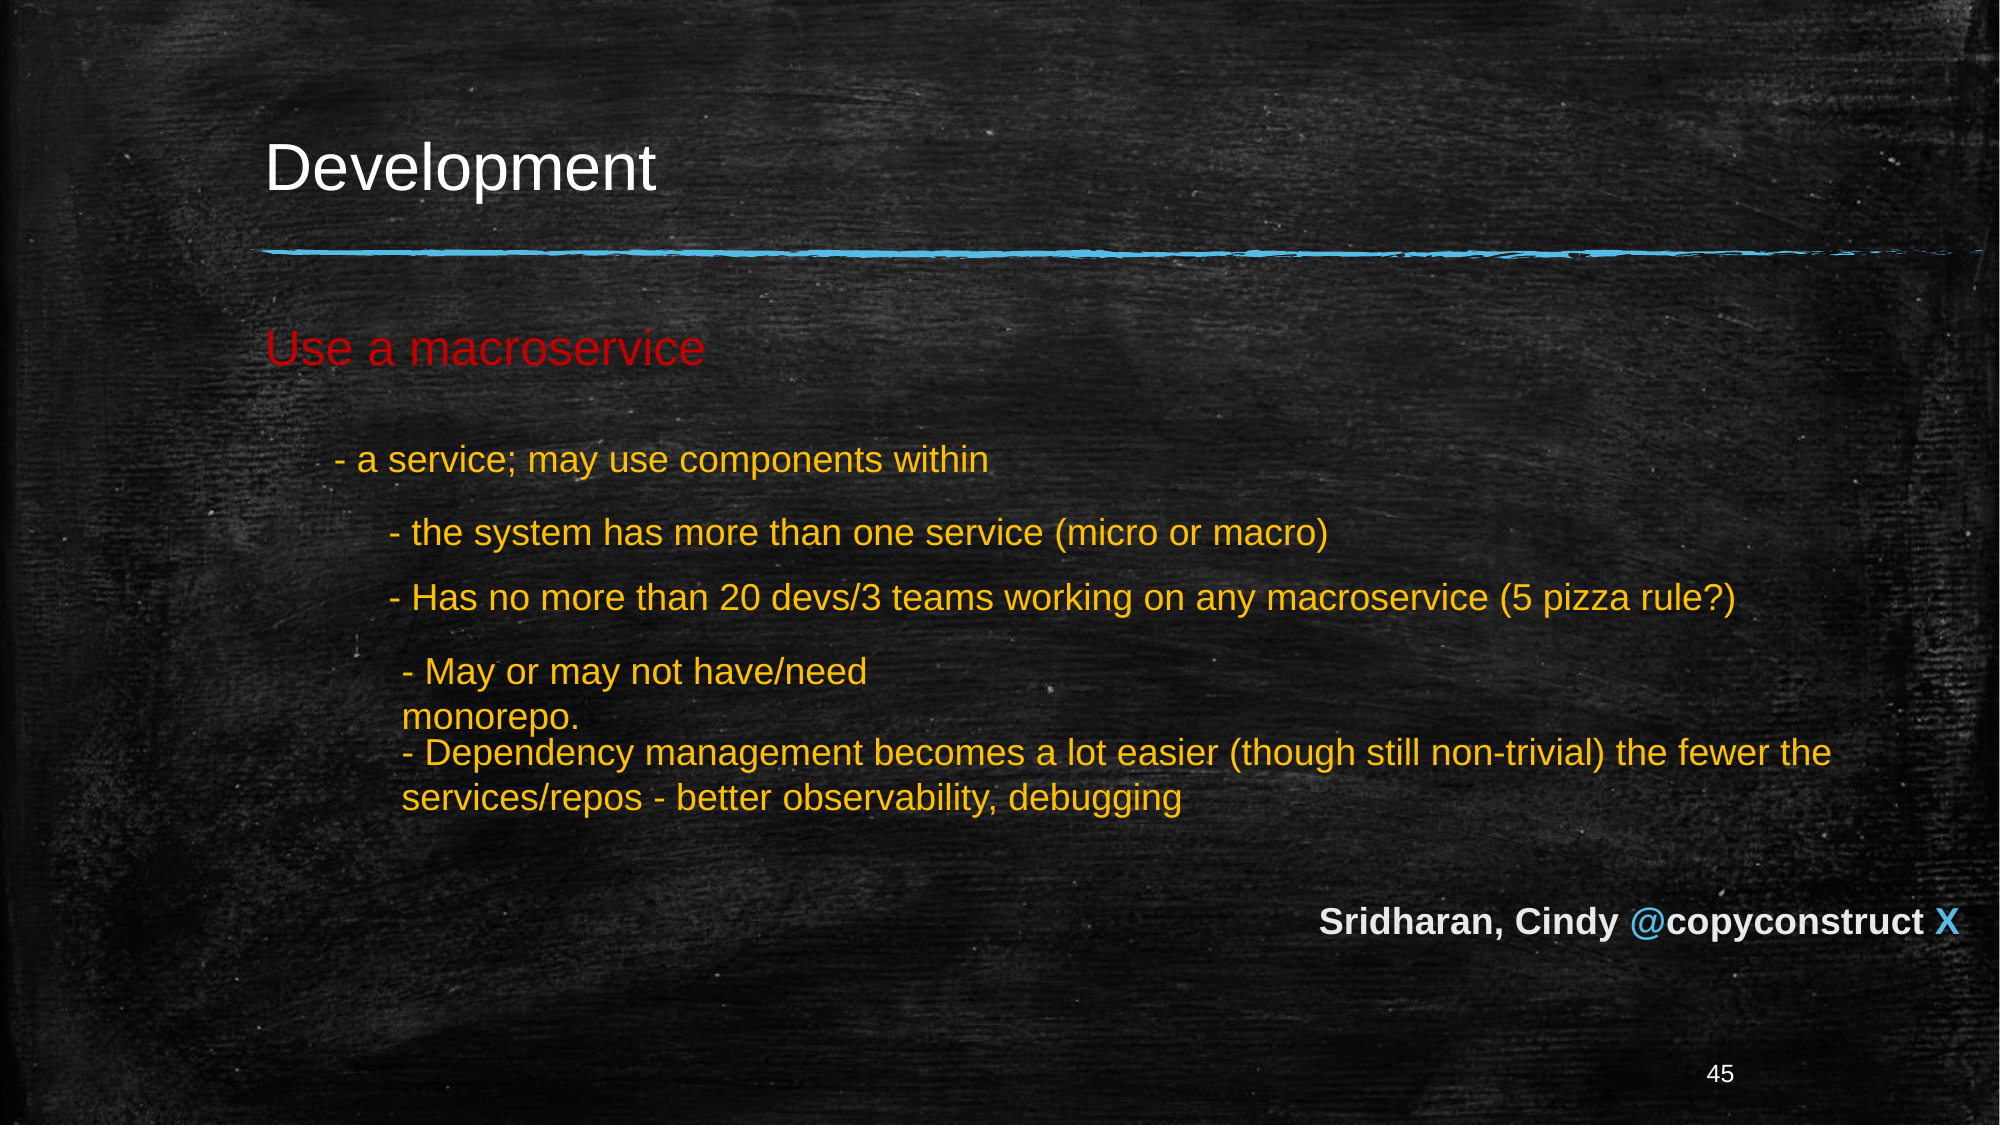

# Development
Use a macroservice
- a service; may use components within
- the system has more than one service (micro or macro)
- Has no more than 20 devs/3 teams working on any macroservice (5 pizza rule?)
- May or may not have/need monorepo.
- Dependency management becomes a lot easier (though still non-trivial) the fewer the services/repos - better observability, debugging
Sridharan, Cindy @copyconstruct X
45